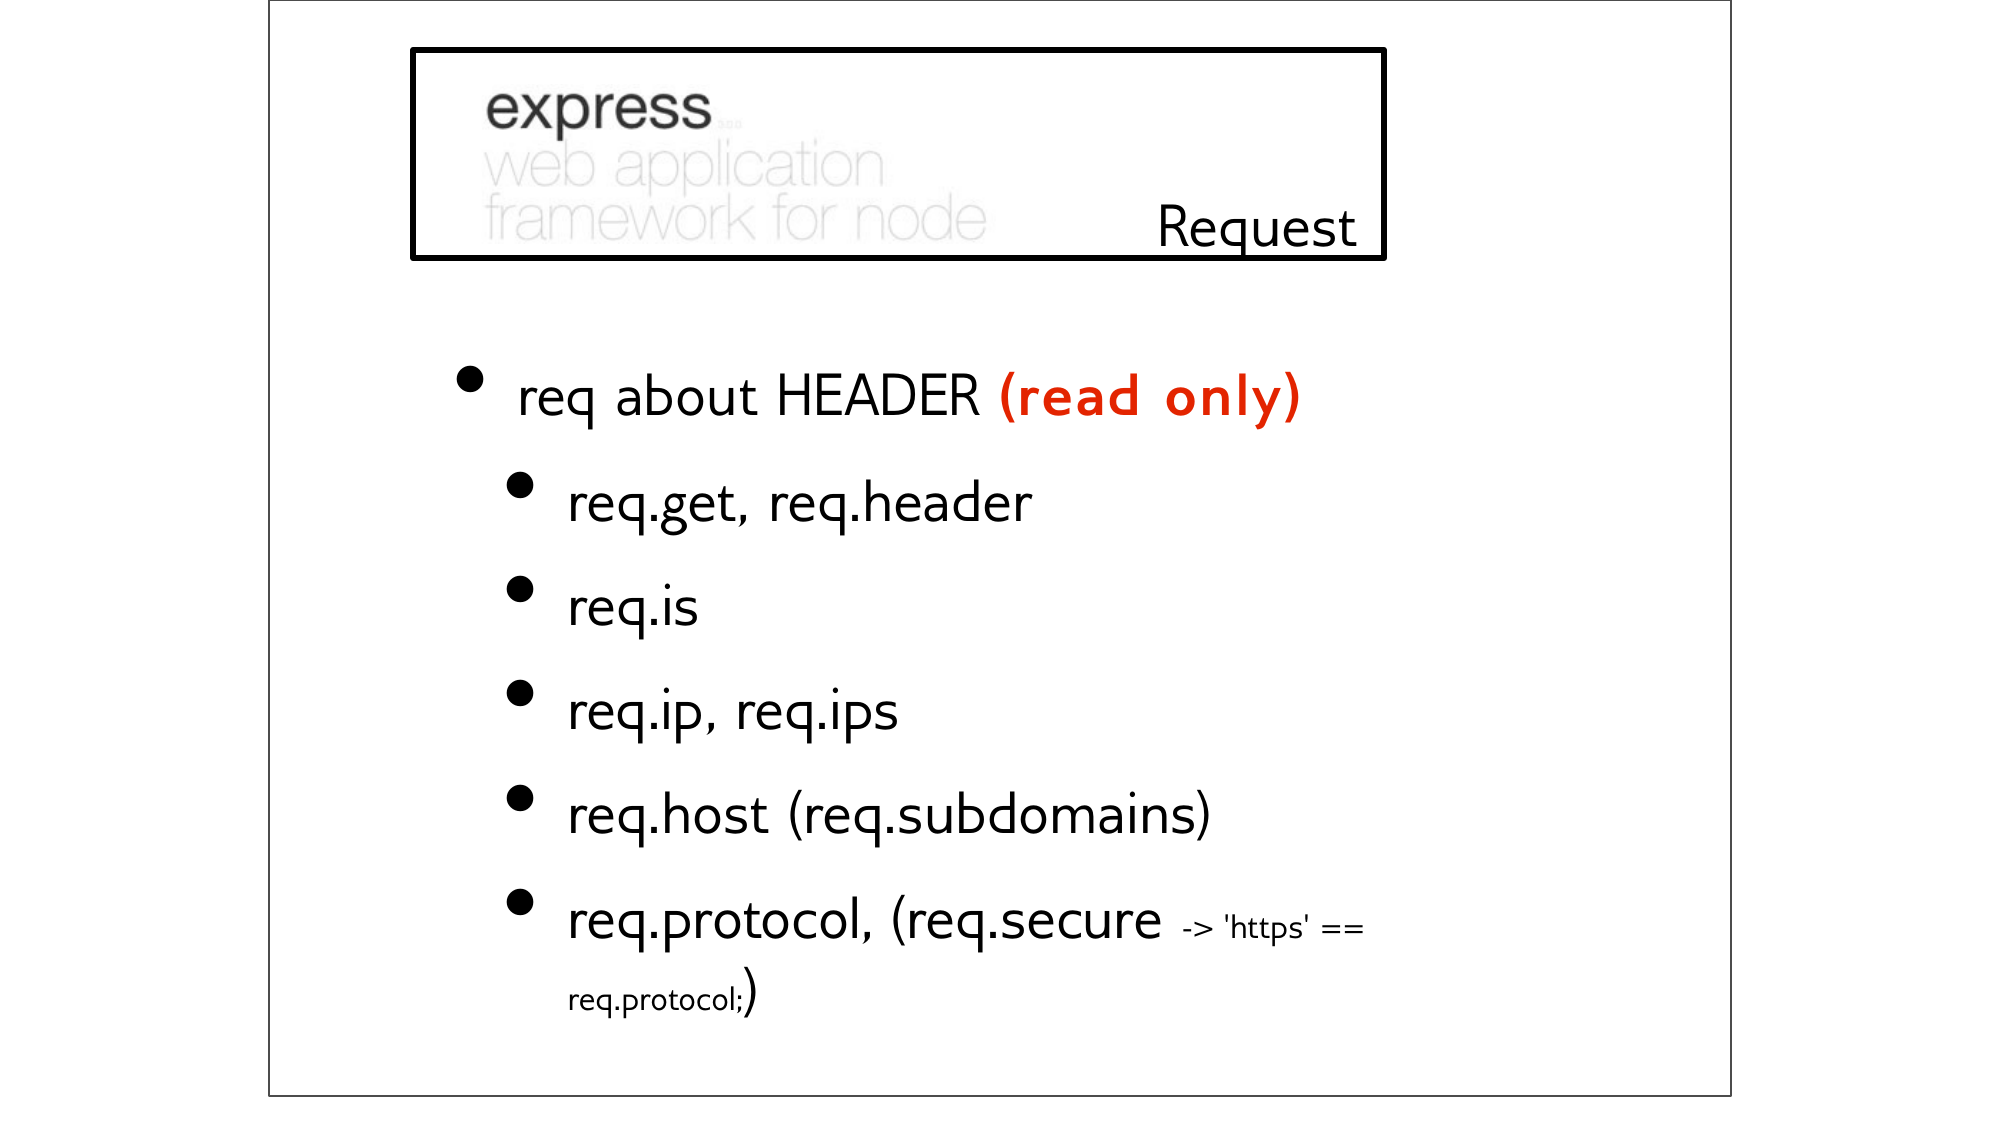

Request

req about HEADER (read only)
req.get, req.header
req.is
req.ip, req.ips
req.host (req.subdomains)
req.protocol, (req.secure -> 'https' == req.protocol;)